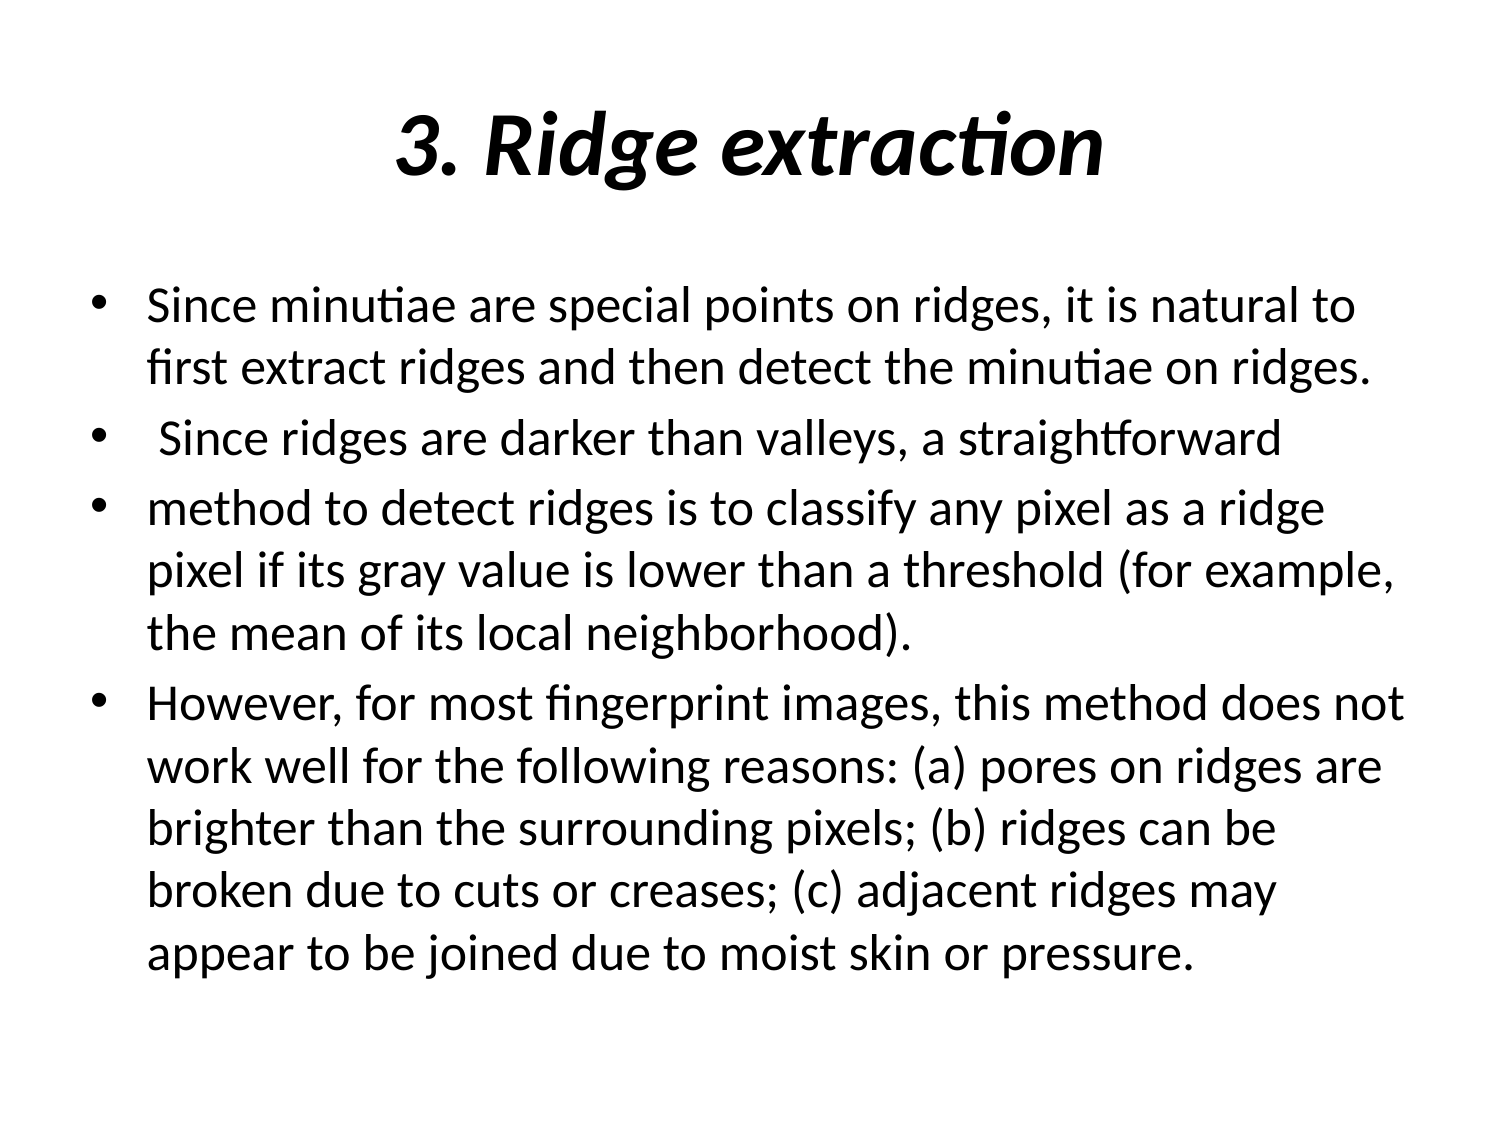

# 3. Ridge extraction
Since minutiae are special points on ridges, it is natural to first extract ridges and then detect the minutiae on ridges.
 Since ridges are darker than valleys, a straightforward
method to detect ridges is to classify any pixel as a ridge pixel if its gray value is lower than a threshold (for example, the mean of its local neighborhood).
However, for most fingerprint images, this method does not work well for the following reasons: (a) pores on ridges are brighter than the surrounding pixels; (b) ridges can be broken due to cuts or creases; (c) adjacent ridges may appear to be joined due to moist skin or pressure.